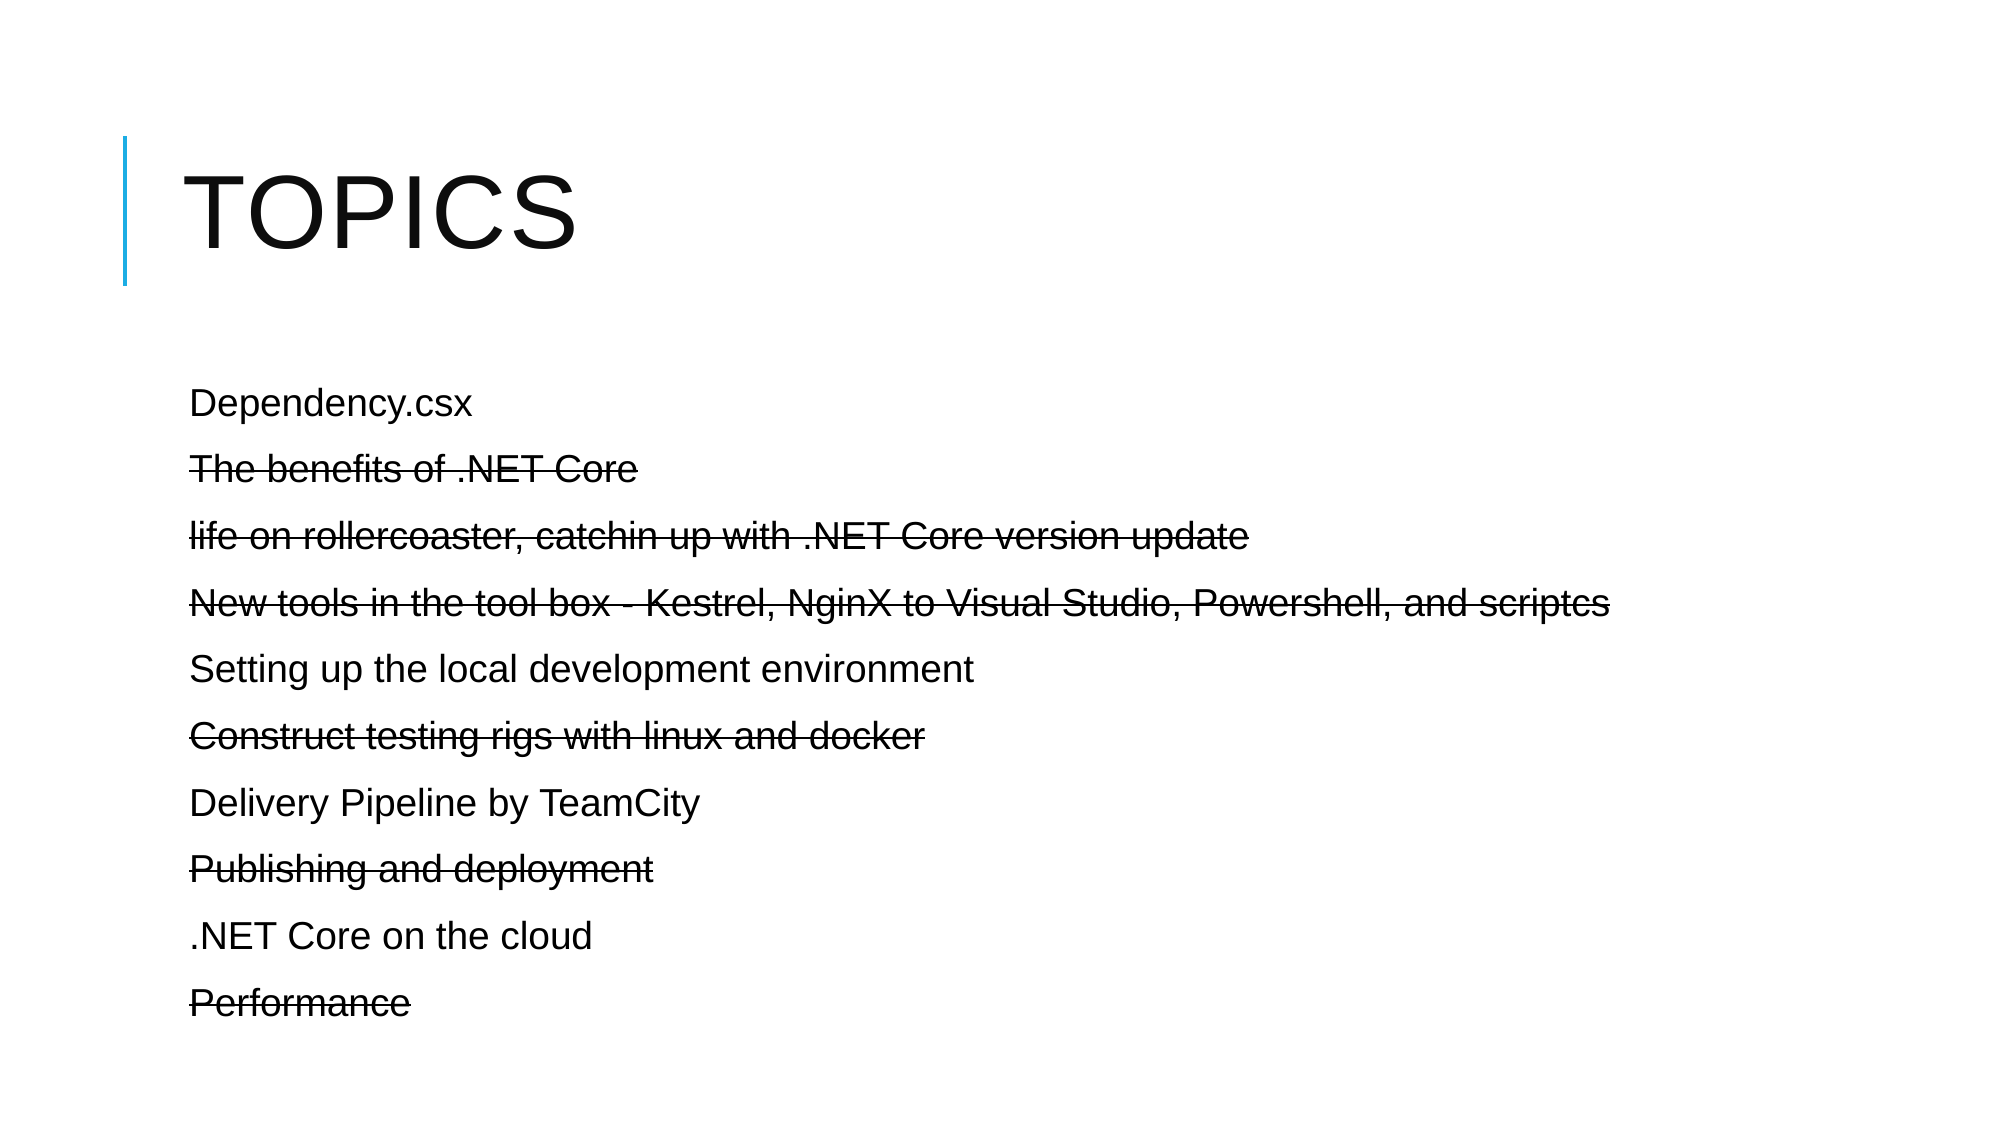

# Topics
Dependency.csx
The benefits of .NET Core
life on rollercoaster, catchin up with .NET Core version update
New tools in the tool box - Kestrel, NginX to Visual Studio, Powershell, and scriptcs
Setting up the local development environment
Construct testing rigs with linux and docker
Delivery Pipeline by TeamCity
Publishing and deployment
.NET Core on the cloud
Performance